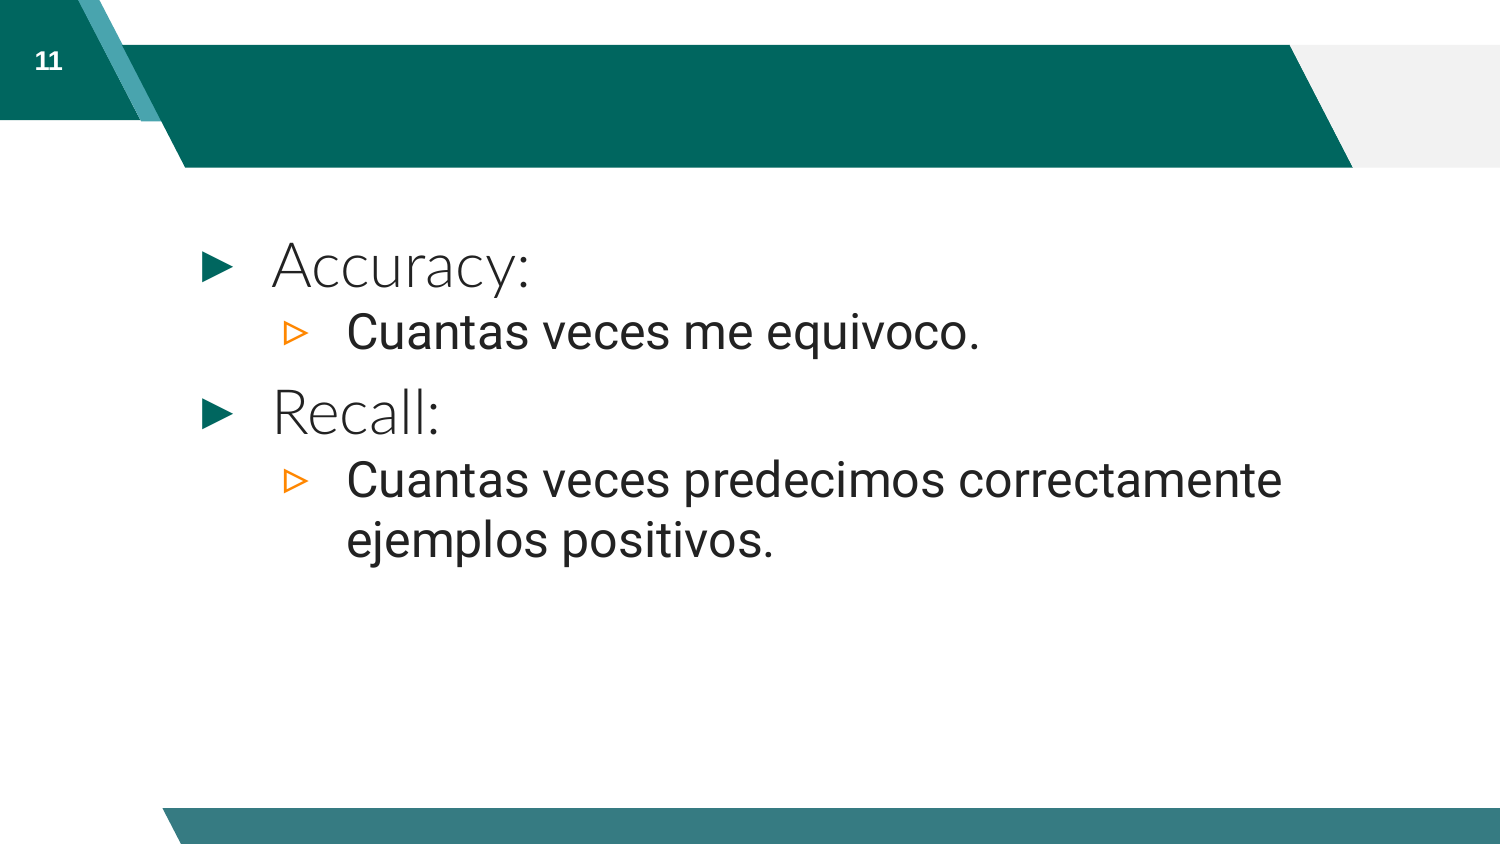

11
#
Accuracy:
Cuantas veces me equivoco.
Recall:
Cuantas veces predecimos correctamente ejemplos positivos.